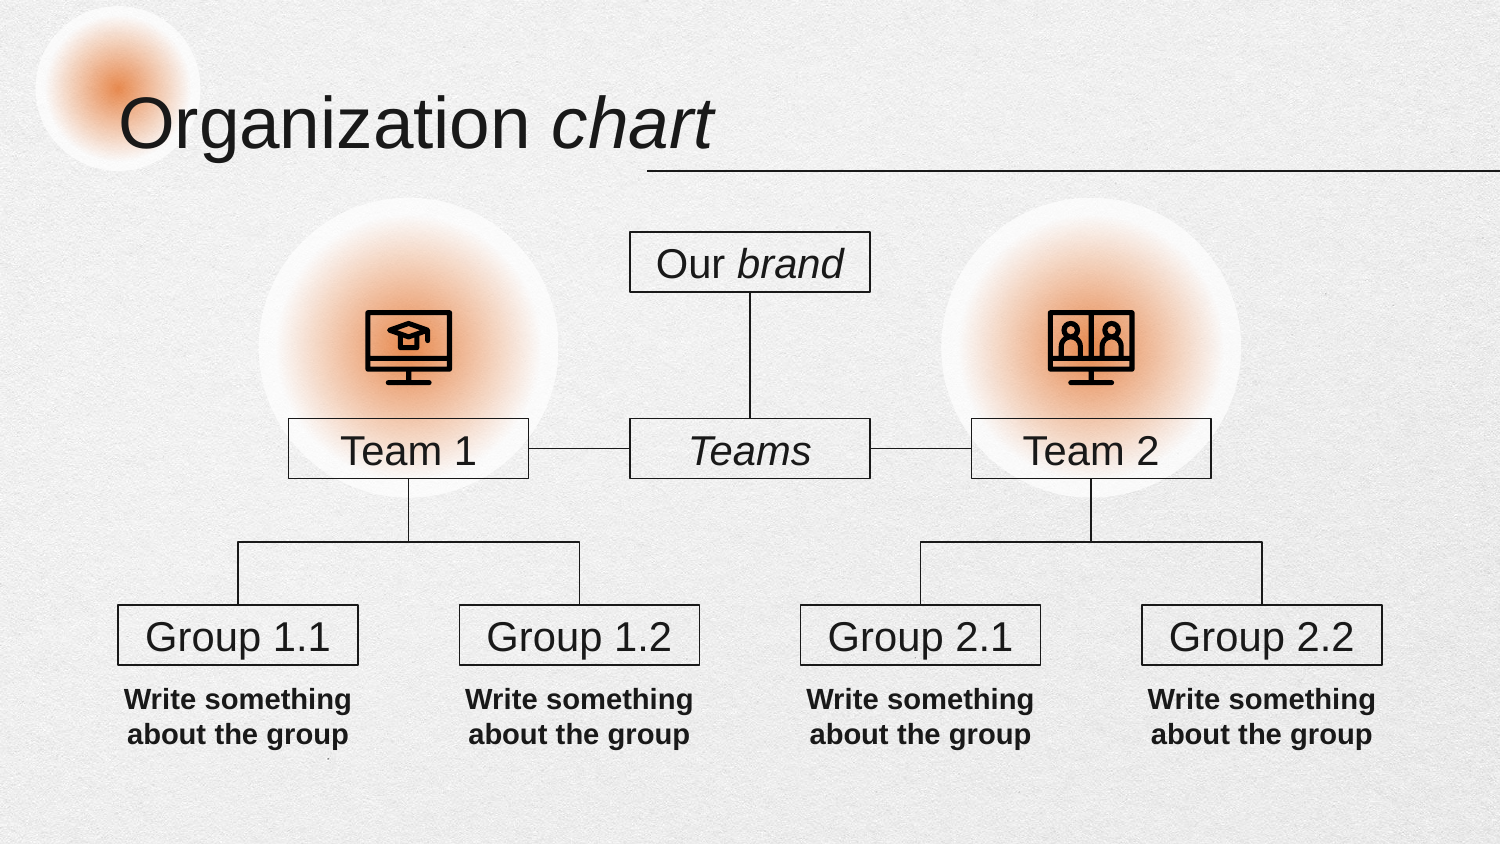

# Organization chart

Our brand

Team 1
Teams
Team 2
Group 1.1
Group 1.2
Group 2.1
Group 2.2
Write something about the group
Write something about the group
Write something about the group
Write something about the group